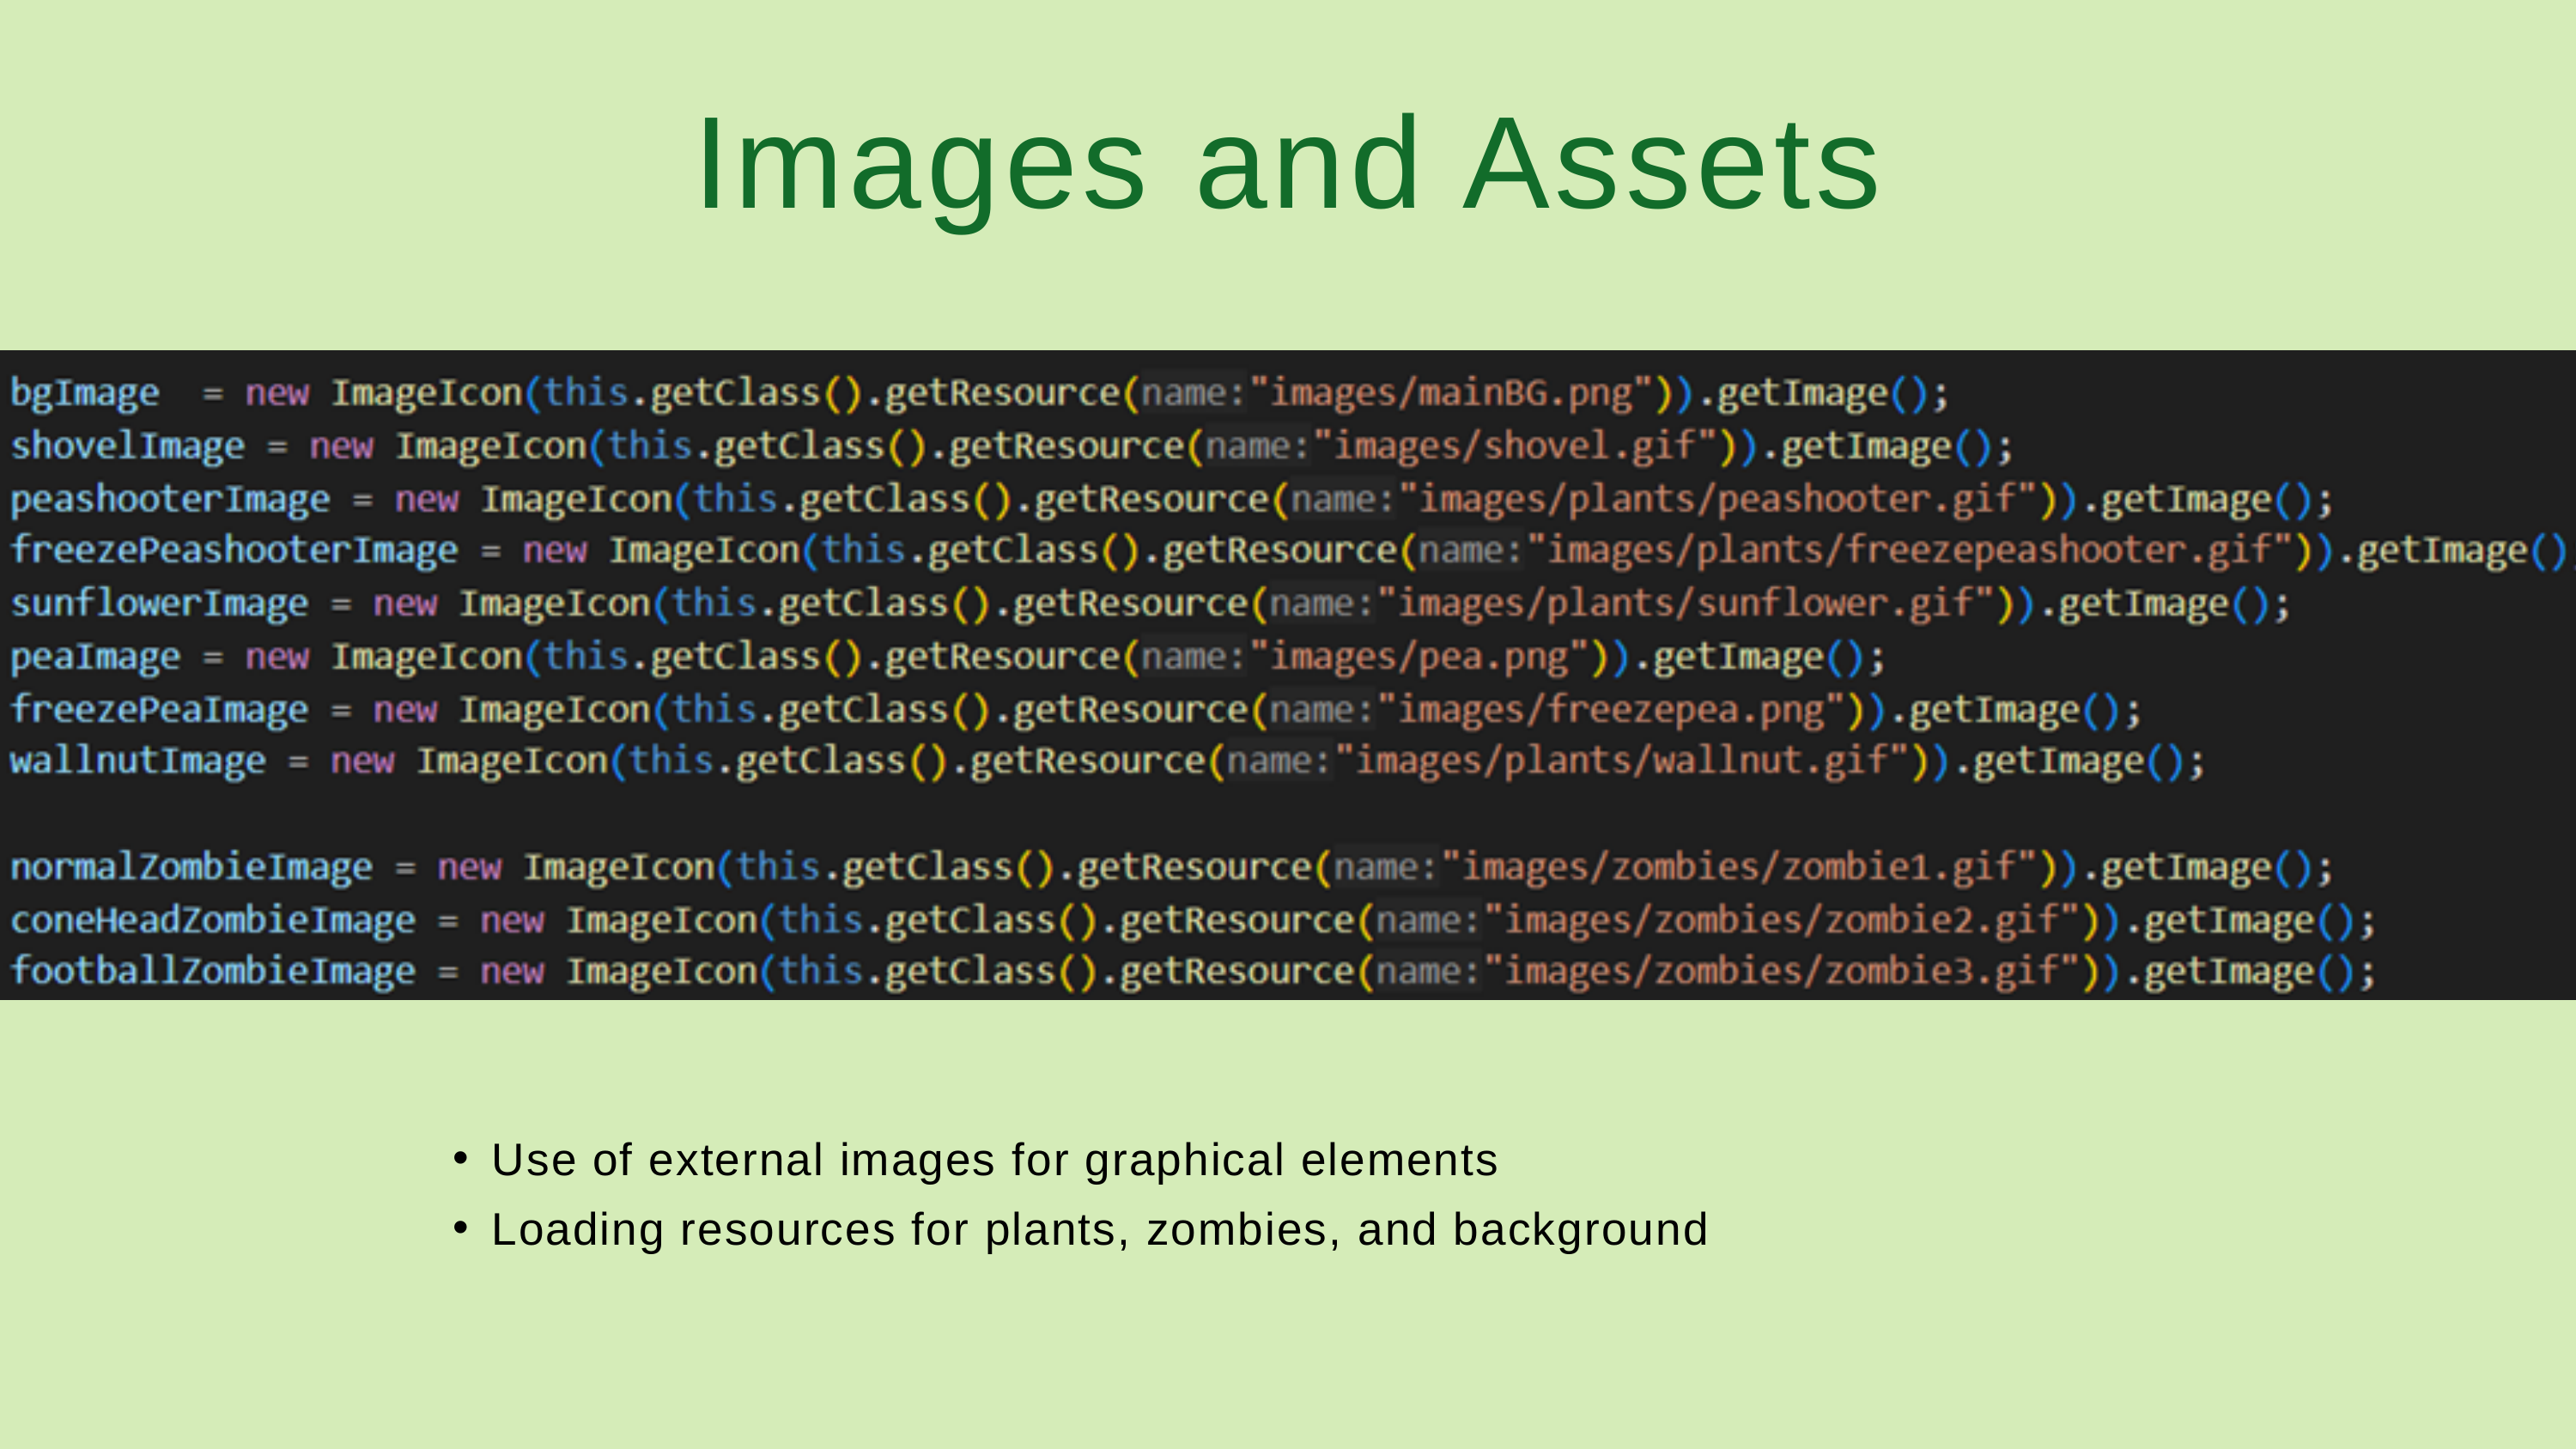

Images and Assets

Use of external images for graphical elements
Loading resources for plants, zombies, and background